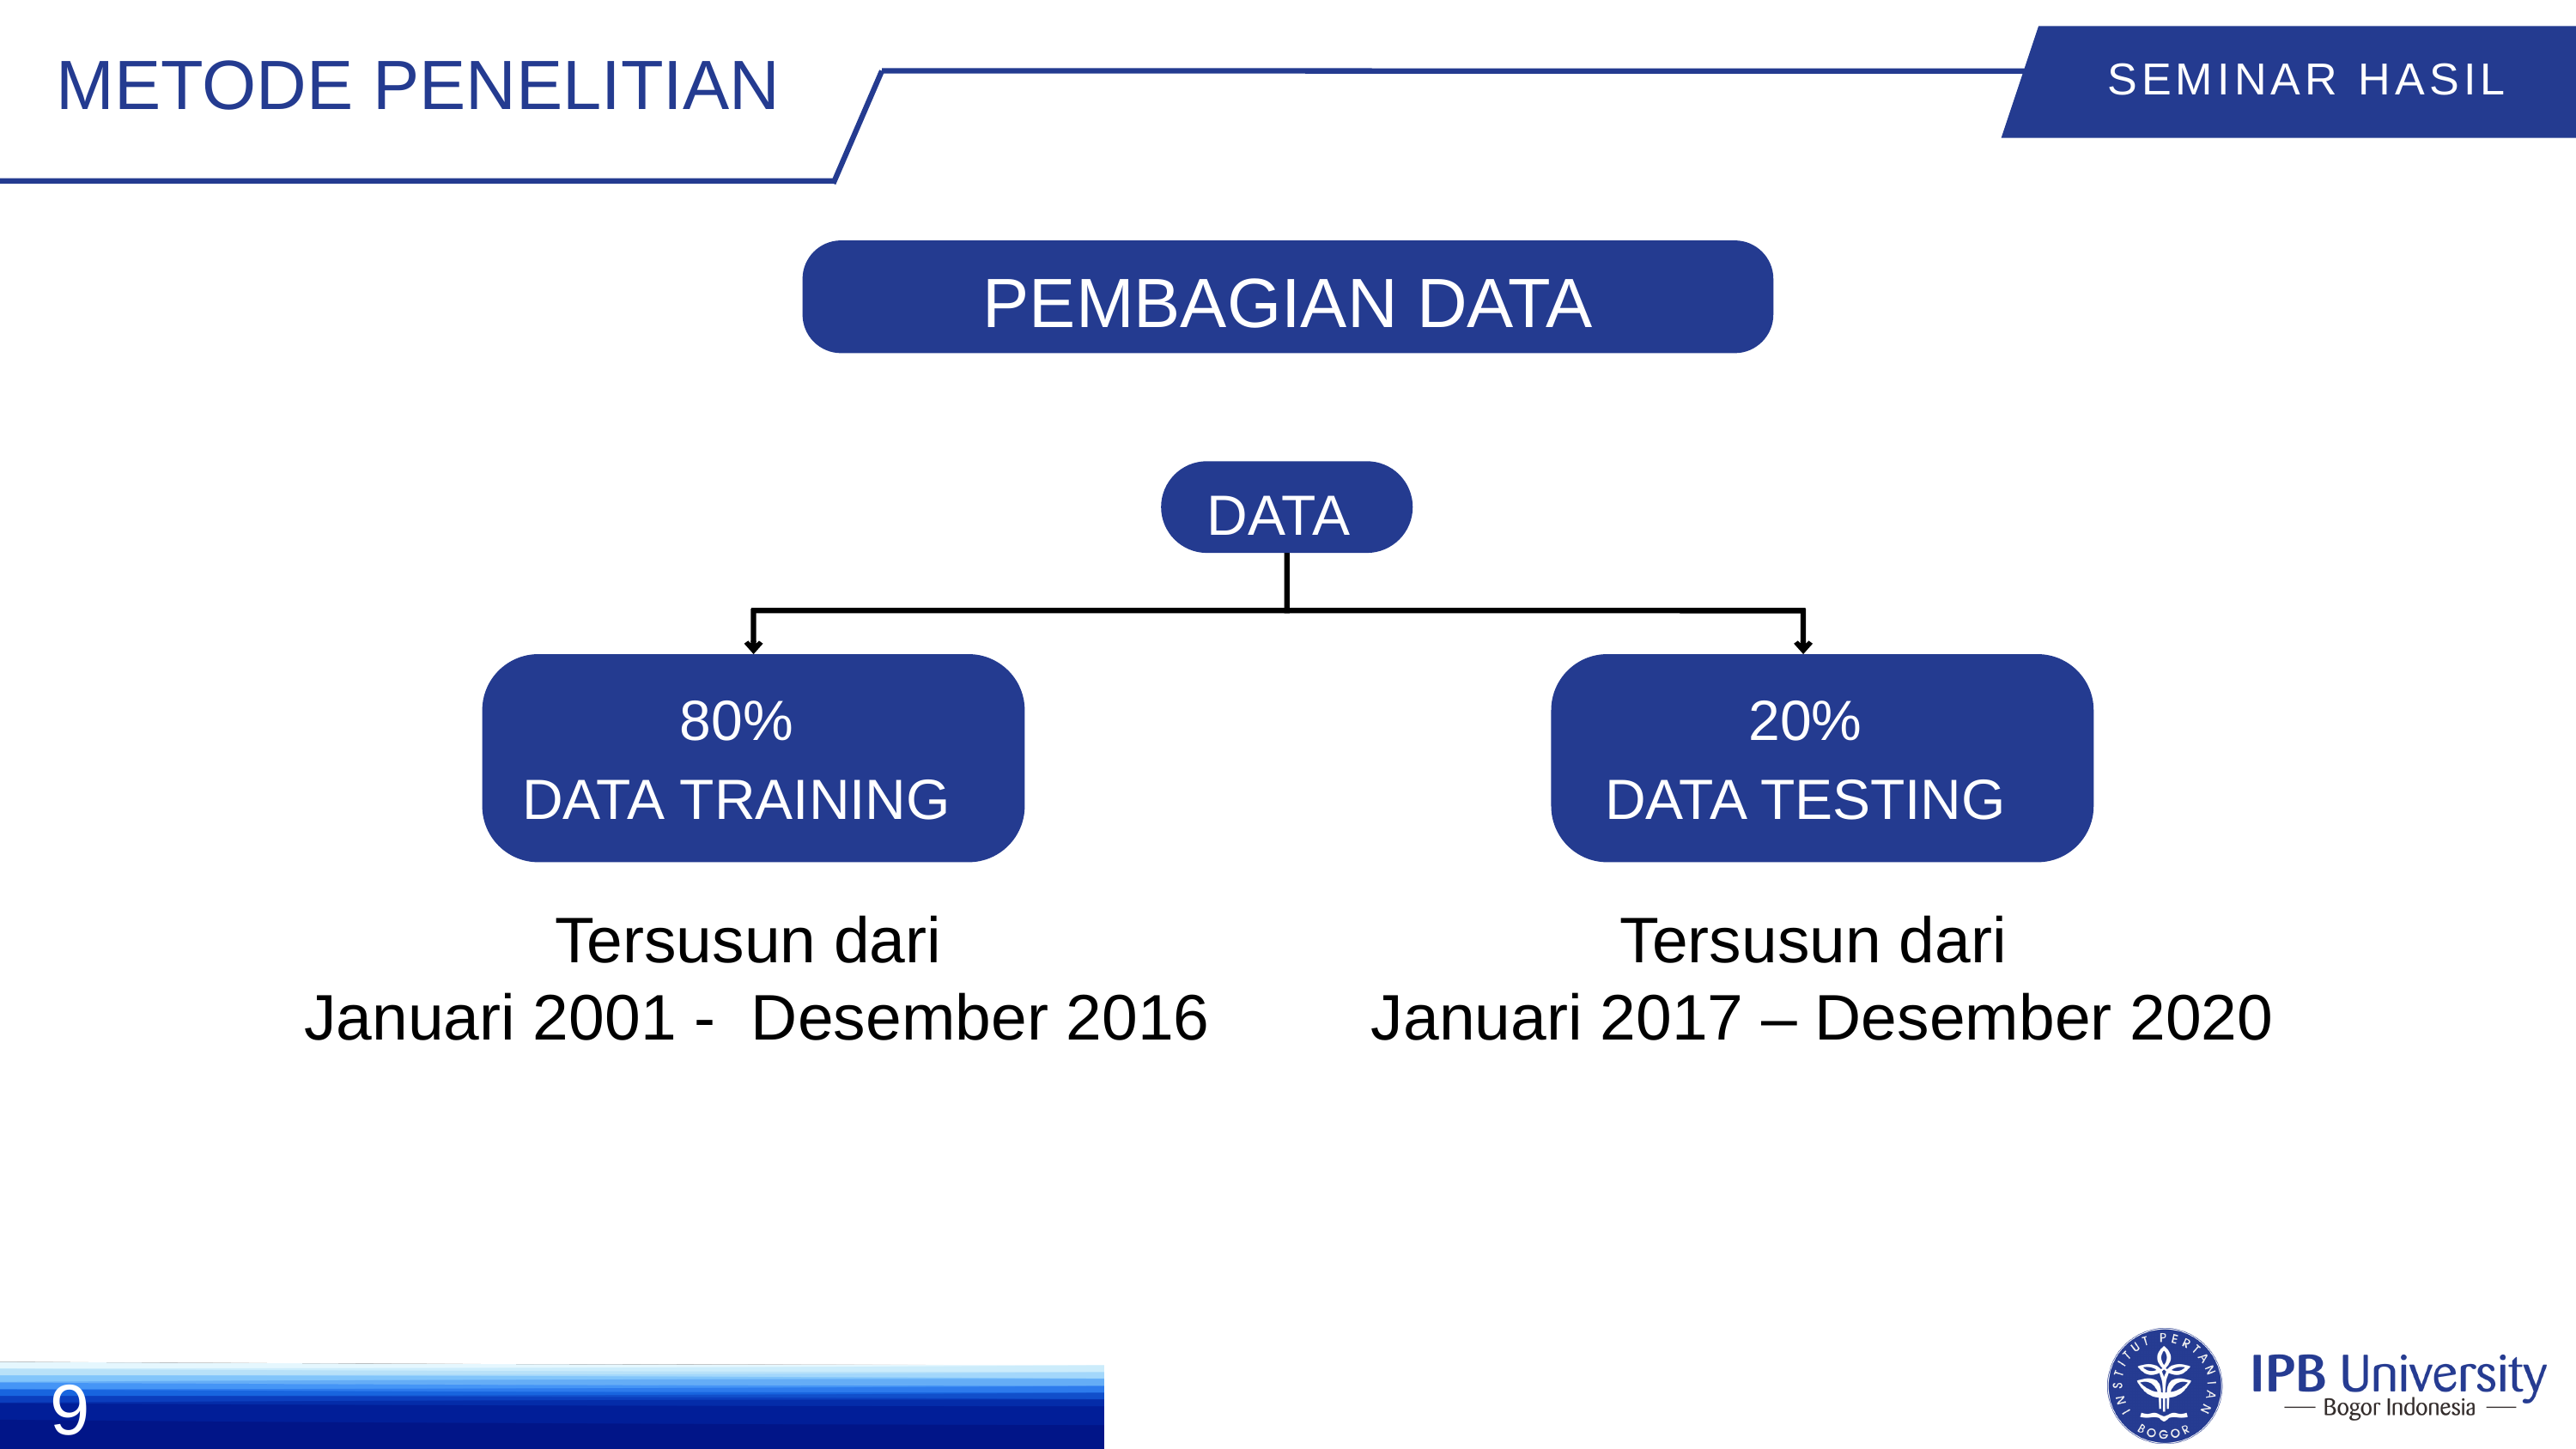

METODE PENELITIAN

SEMINAR HASIL

PEMBAGIAN DATA

DATA

80%
DATA TRAINING
20%
DATA TESTING

Tersusun dari
Januari 2001 -  Desember 2016
Tersusun dari
Januari 2017 – Desember 2020

9